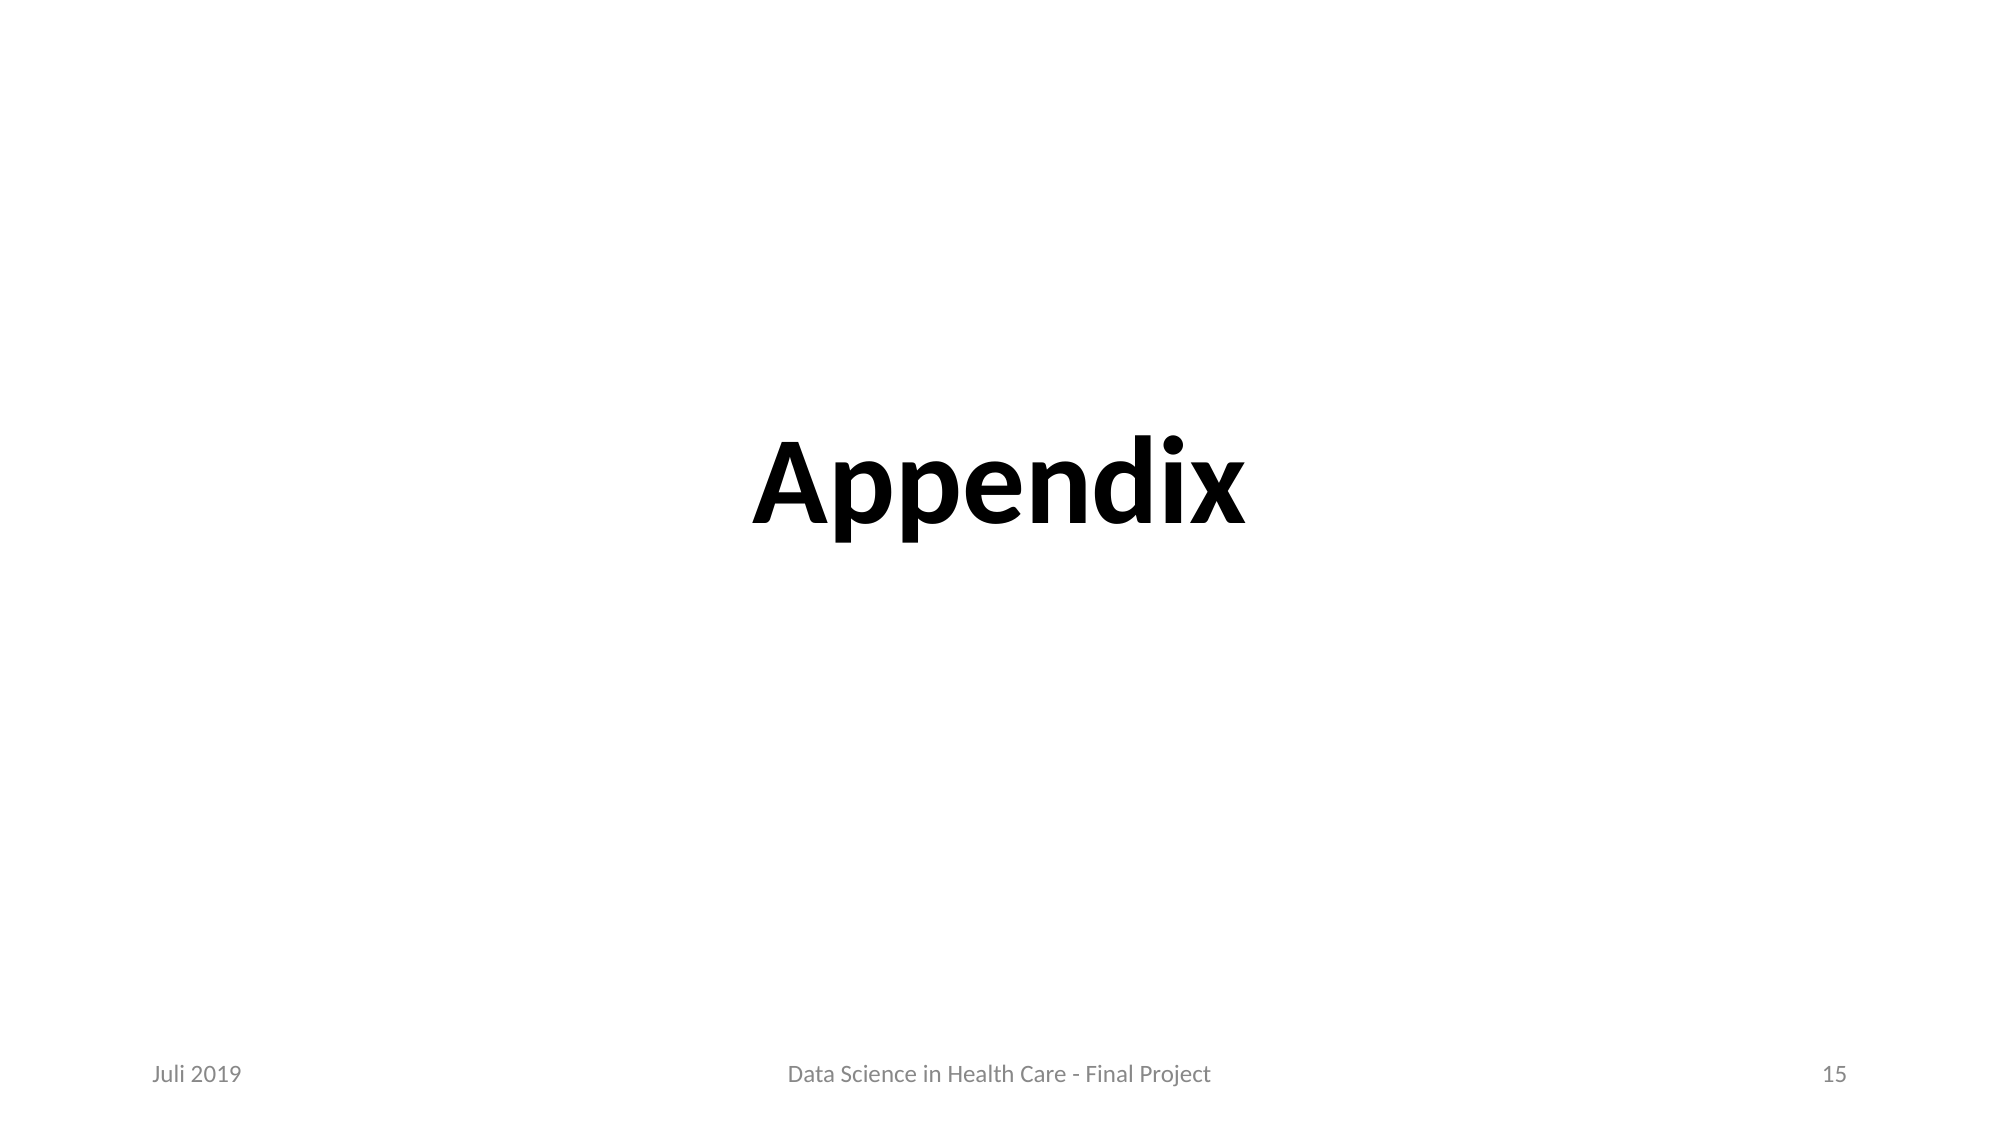

# Appendix
Juli 2019
Data Science in Health Care - Final Project
15